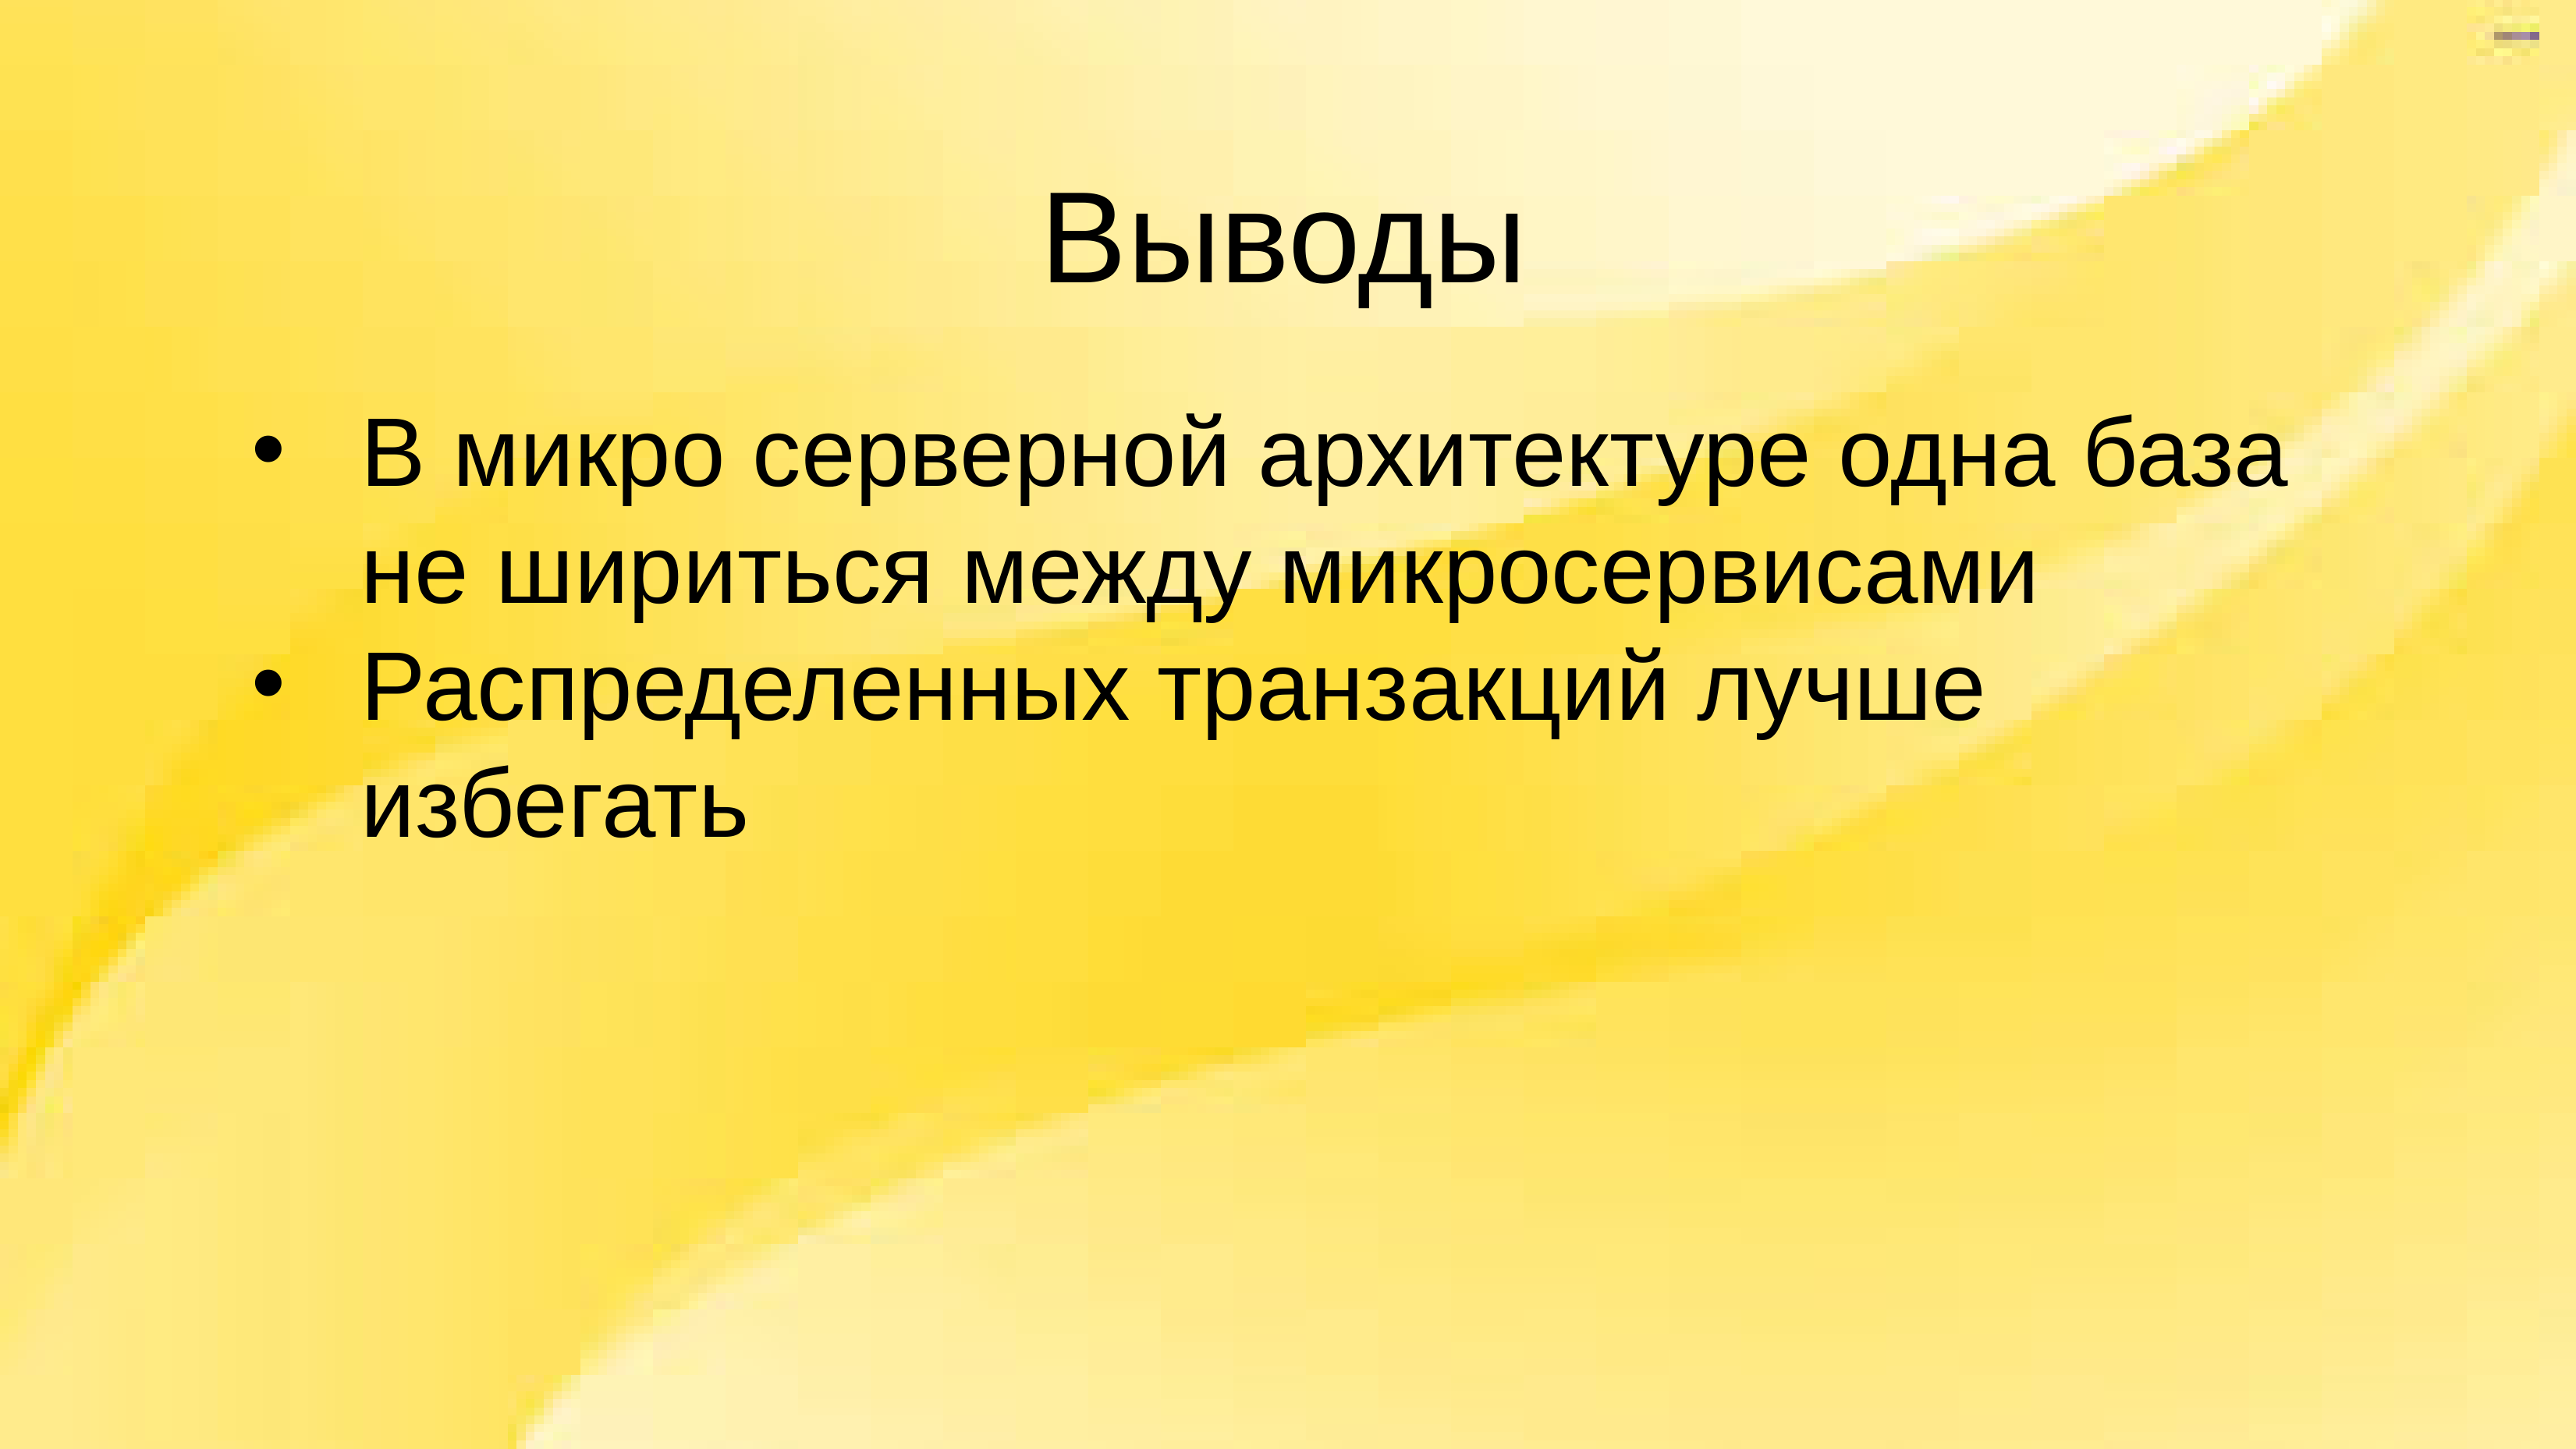

Выводы
В микро серверной архитектуре одна база не шириться между микросервисами
Распределенных транзакций лучше избегать